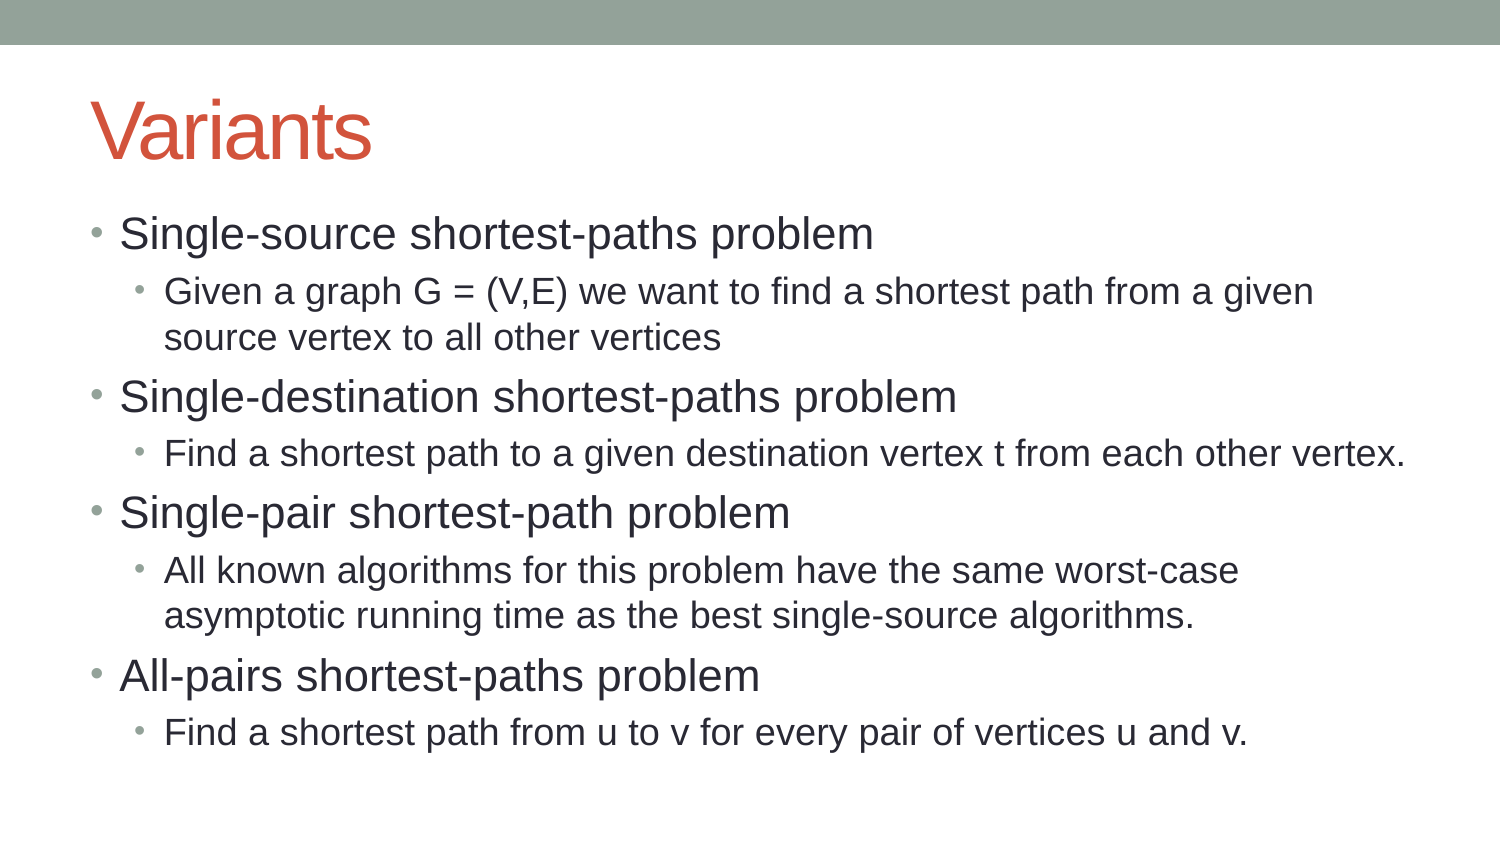

# Variants
Single-source shortest-paths problem
Given a graph G = (V,E) we want to find a shortest path from a given source vertex to all other vertices
Single-destination shortest-paths problem
Find a shortest path to a given destination vertex t from each other vertex.
Single-pair shortest-path problem
All known algorithms for this problem have the same worst-case asymptotic running time as the best single-source algorithms.
All-pairs shortest-paths problem
Find a shortest path from u to v for every pair of vertices u and v.